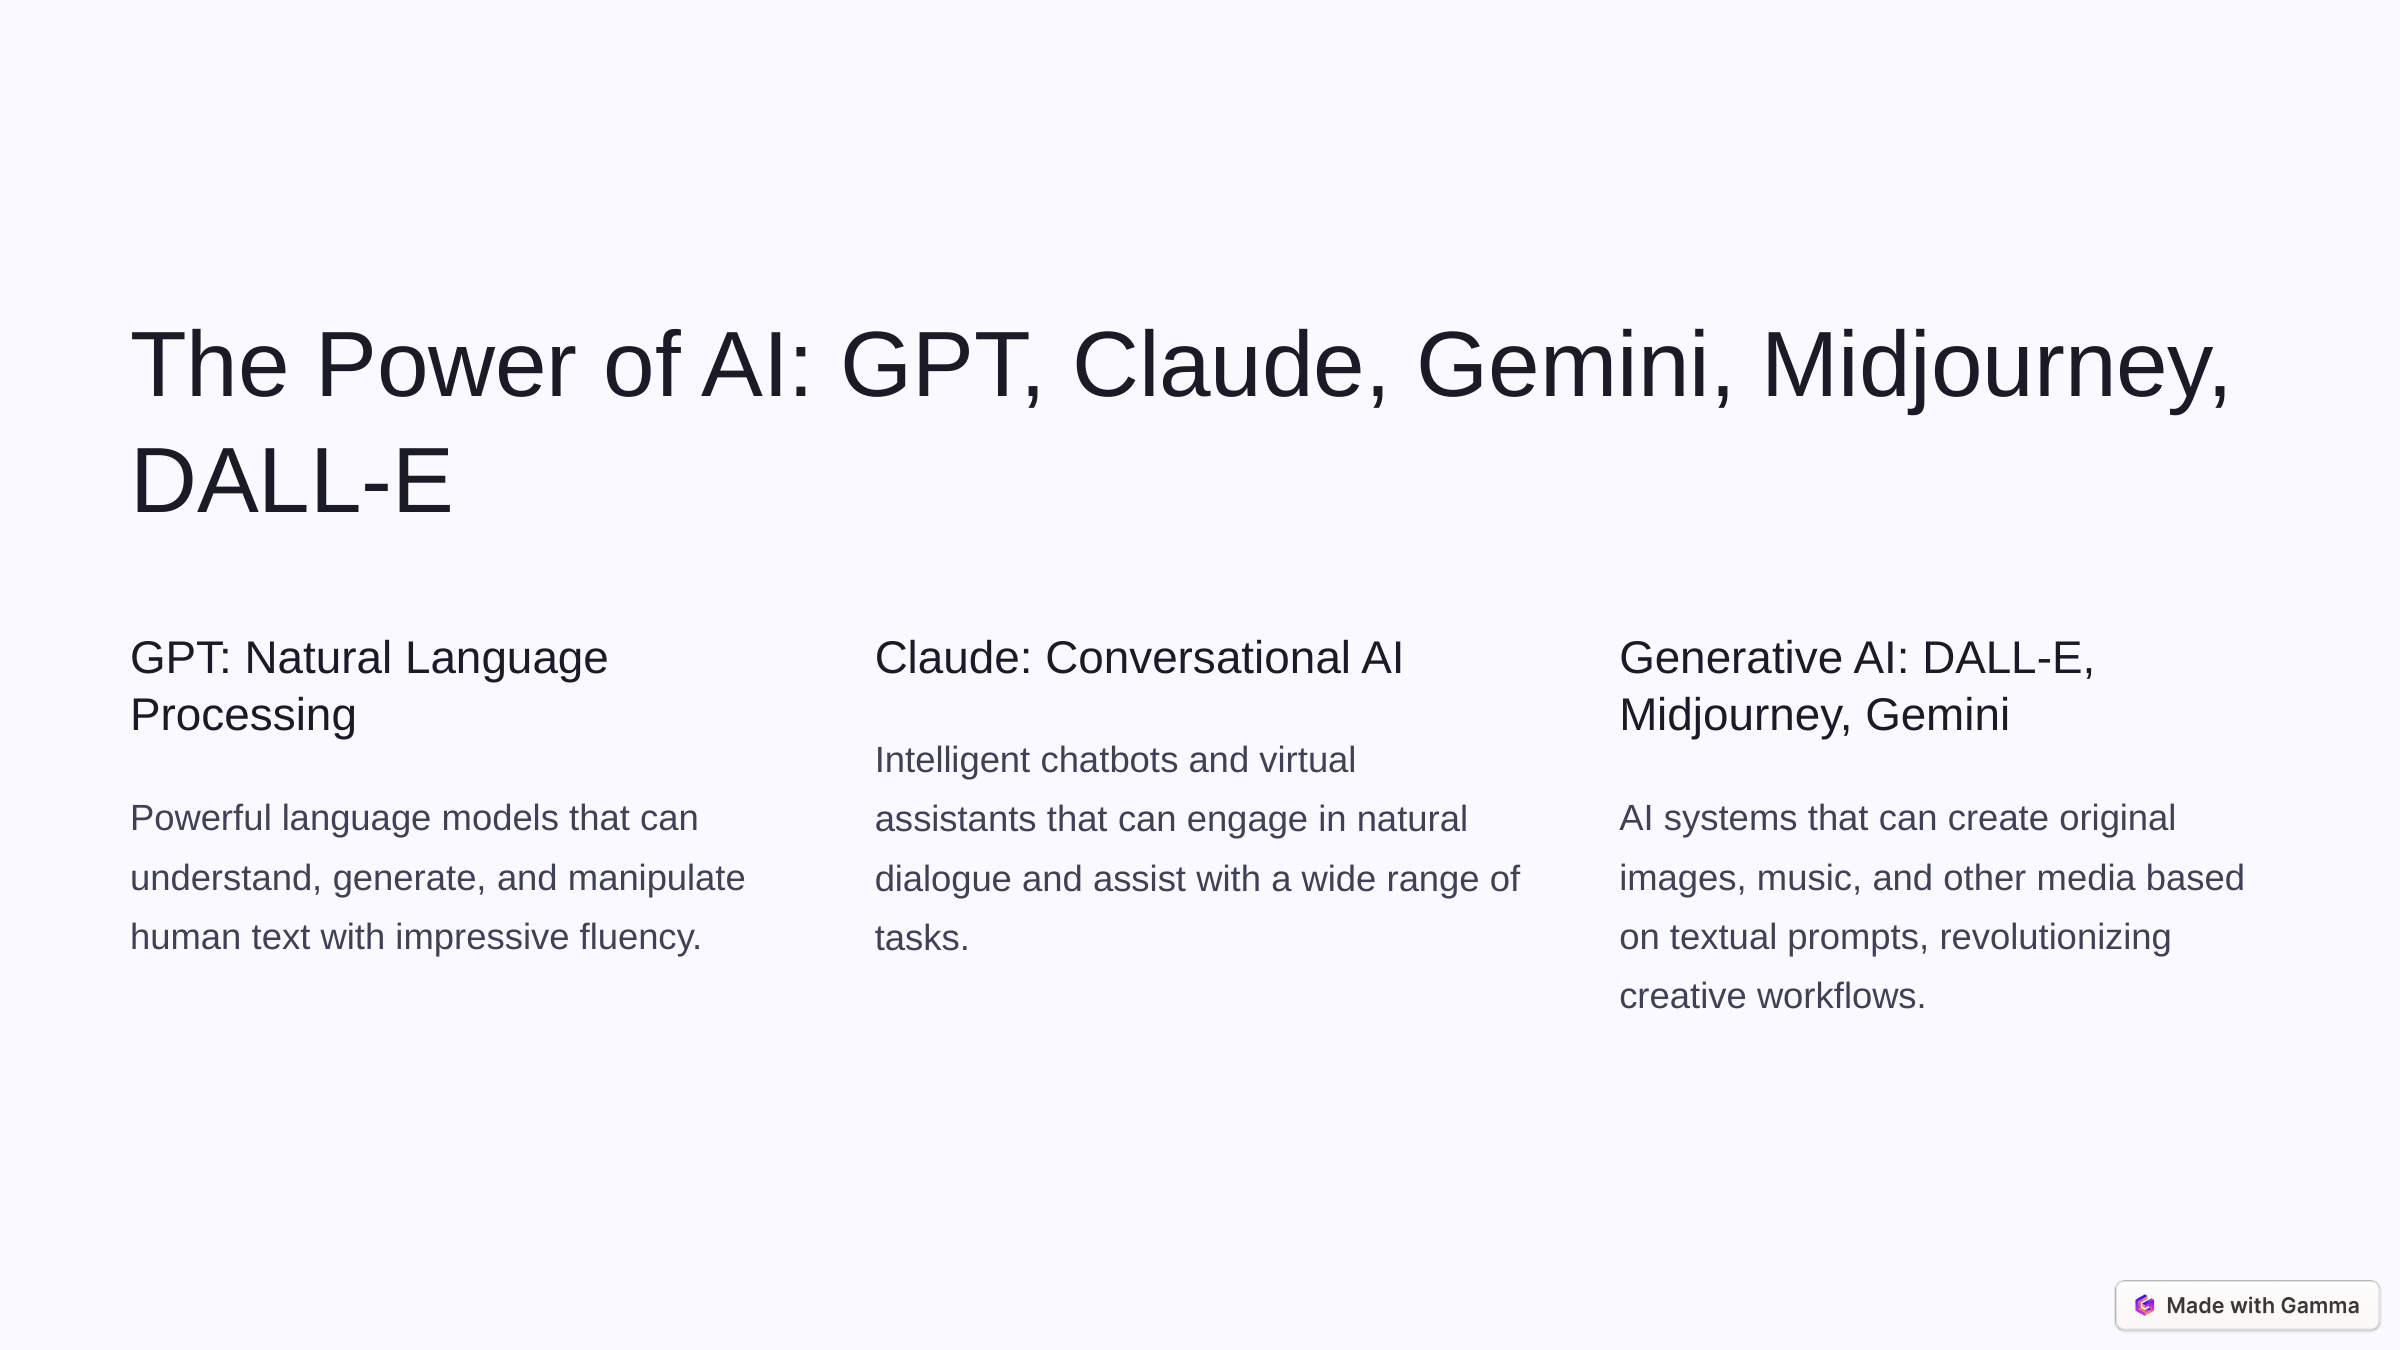

The Power of AI: GPT, Claude, Gemini, Midjourney, DALL-E
GPT: Natural Language Processing
Claude: Conversational AI
Generative AI: DALL-E, Midjourney, Gemini
Intelligent chatbots and virtual assistants that can engage in natural dialogue and assist with a wide range of tasks.
Powerful language models that can understand, generate, and manipulate human text with impressive fluency.
AI systems that can create original images, music, and other media based on textual prompts, revolutionizing creative workflows.